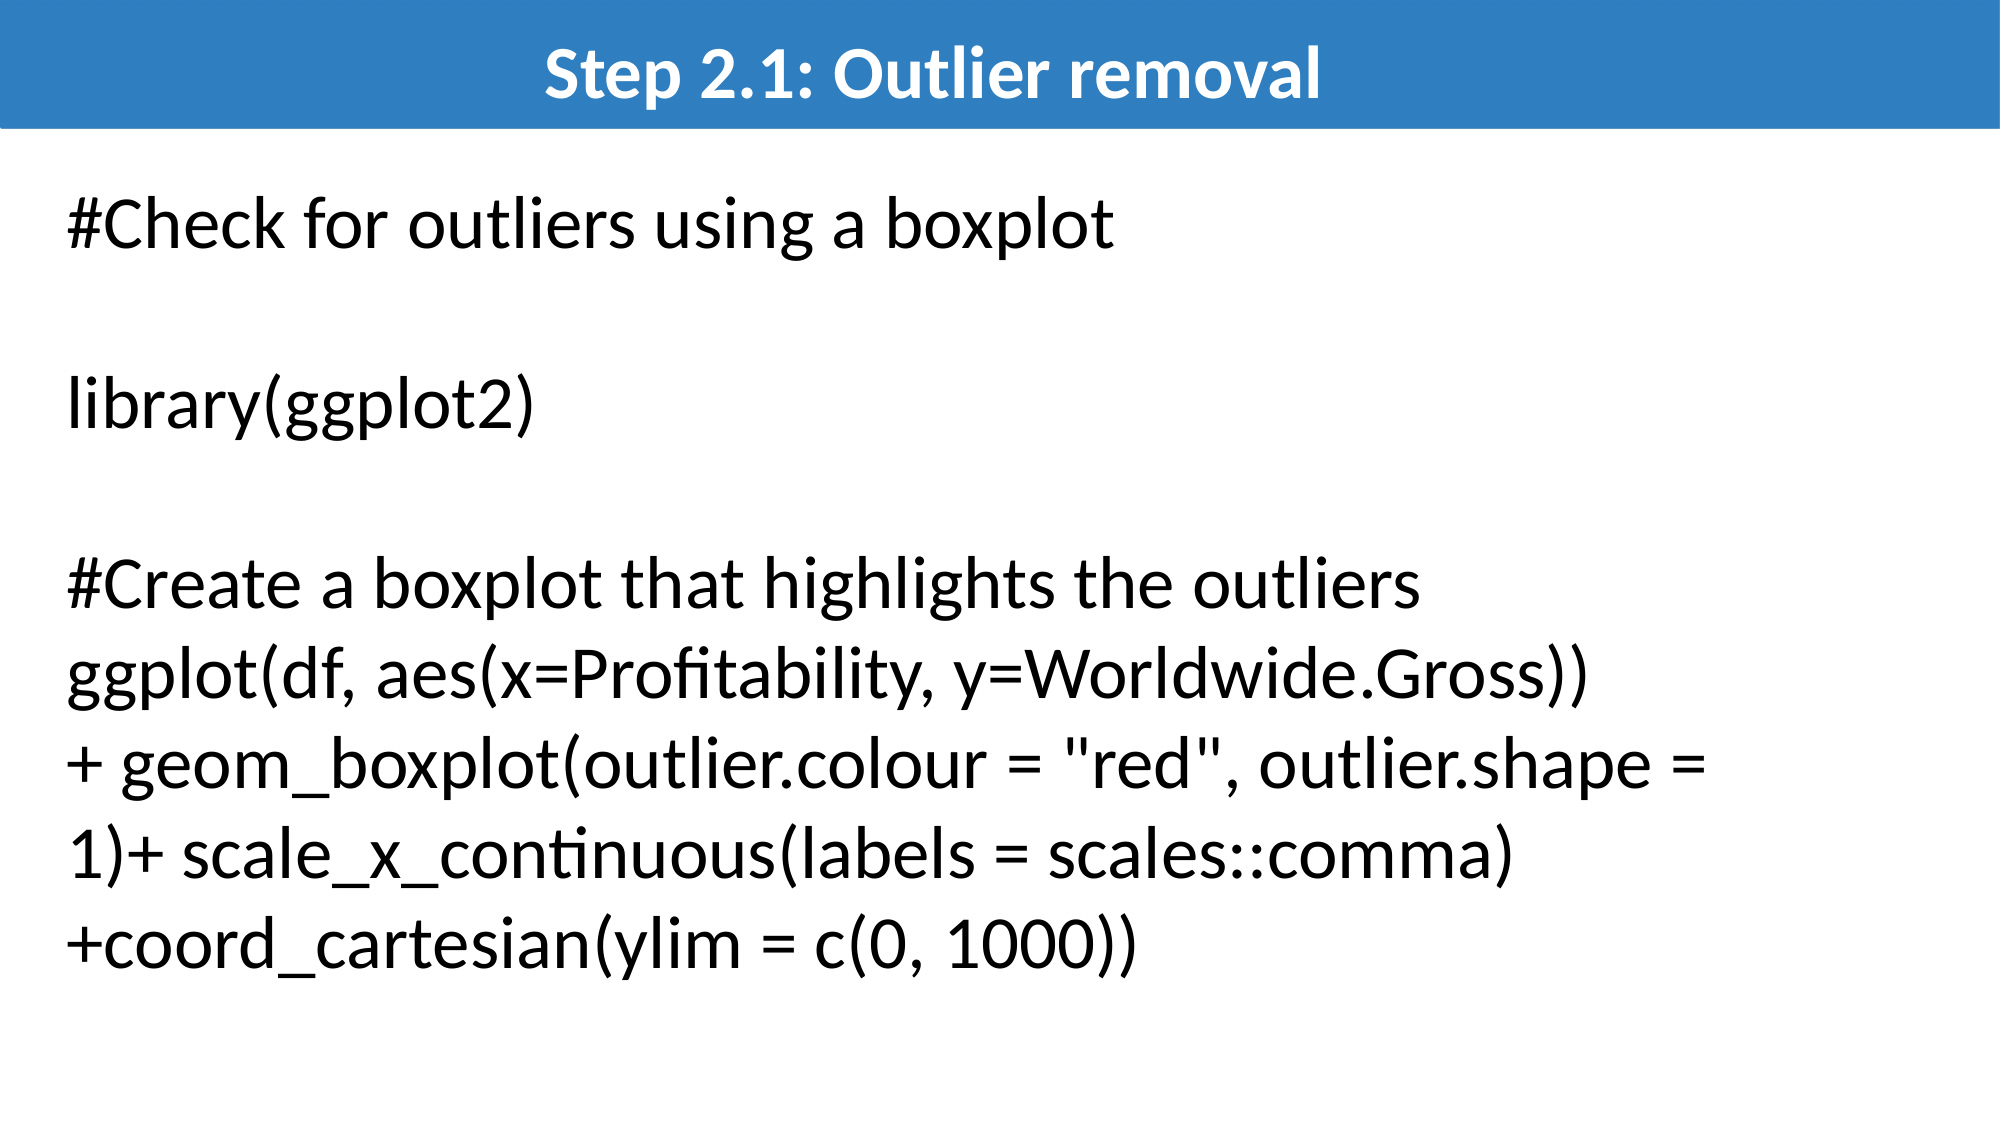

Step 2.1: Outlier removal

#Check for outliers using a boxplot

library(ggplot2)

#Create a boxplot that highlights the outliers
ggplot(df, aes(x=Profitability, y=Worldwide.Gross)) + geom_boxplot(outlier.colour = "red", outlier.shape = 1)+ scale_x_continuous(labels = scales::comma)+coord_cartesian(ylim = c(0, 1000))